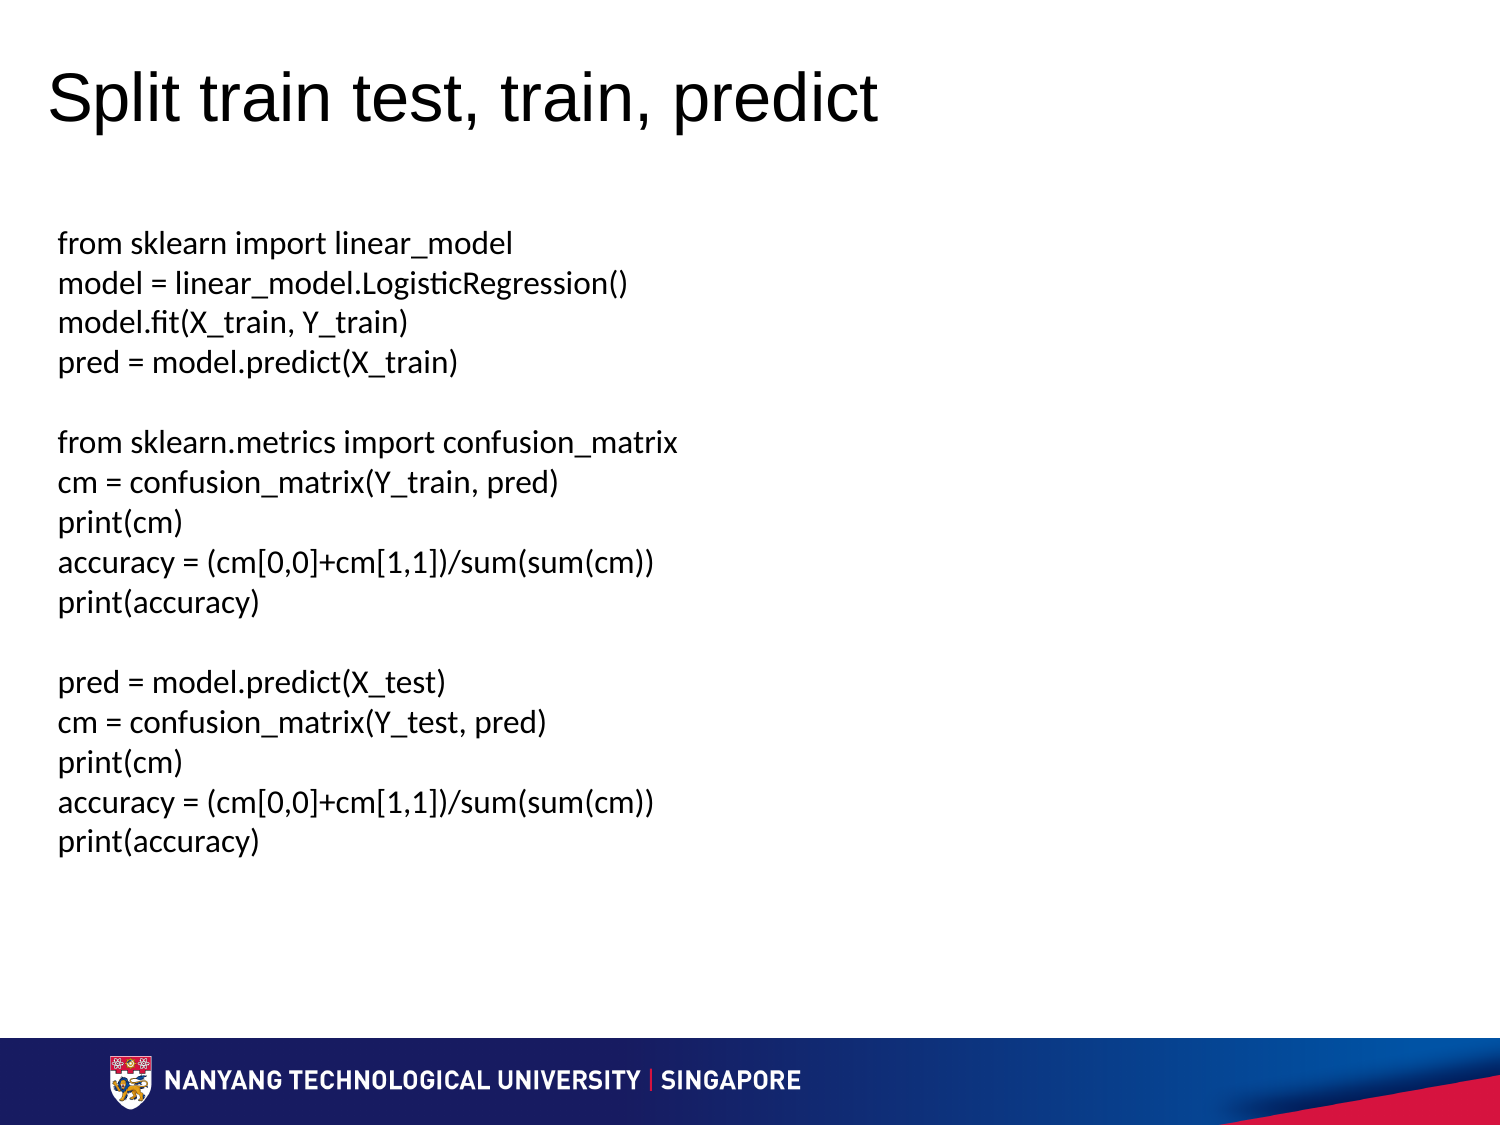

# Split train test, train, predict

from sklearn import linear_model
model = linear_model.LogisticRegression()
model.fit(X_train, Y_train)
pred = model.predict(X_train)

from sklearn.metrics import confusion_matrix
cm = confusion_matrix(Y_train, pred)
print(cm)
accuracy = (cm[0,0]+cm[1,1])/sum(sum(cm))
print(accuracy)

pred = model.predict(X_test)
cm = confusion_matrix(Y_test, pred)
print(cm)
accuracy = (cm[0,0]+cm[1,1])/sum(sum(cm))
print(accuracy)